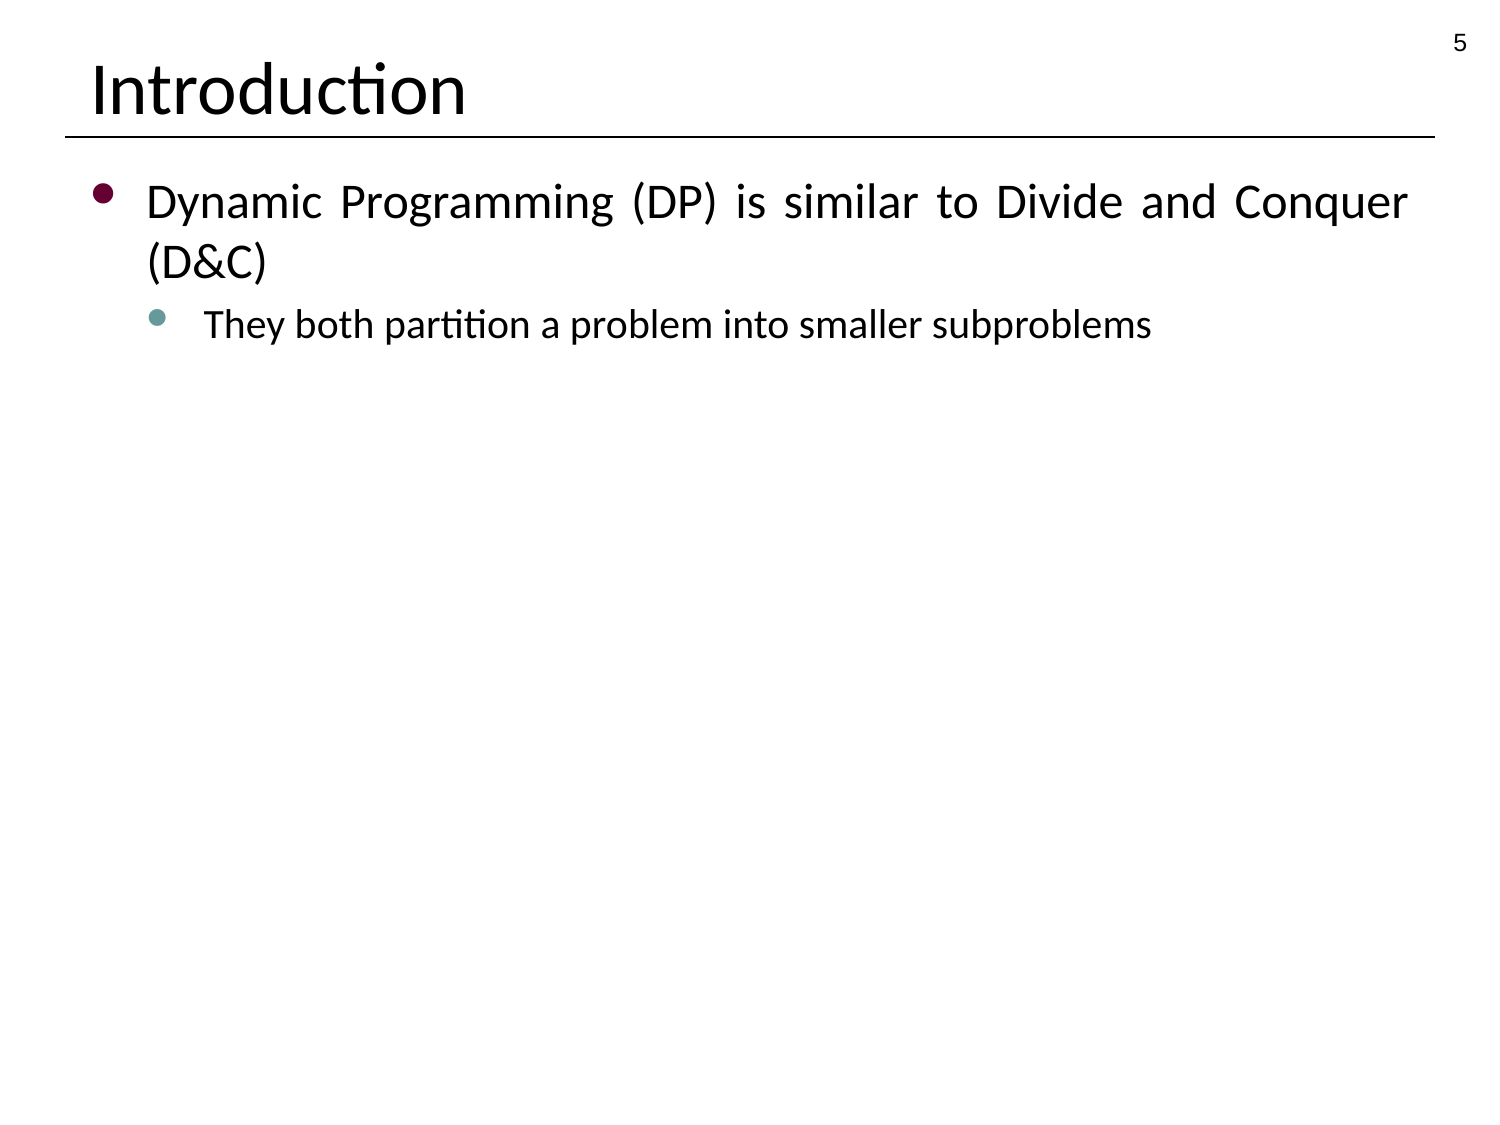

5
# Introduction
Dynamic Programming (DP) is similar to Divide and Conquer (D&C)
They both partition a problem into smaller subproblems